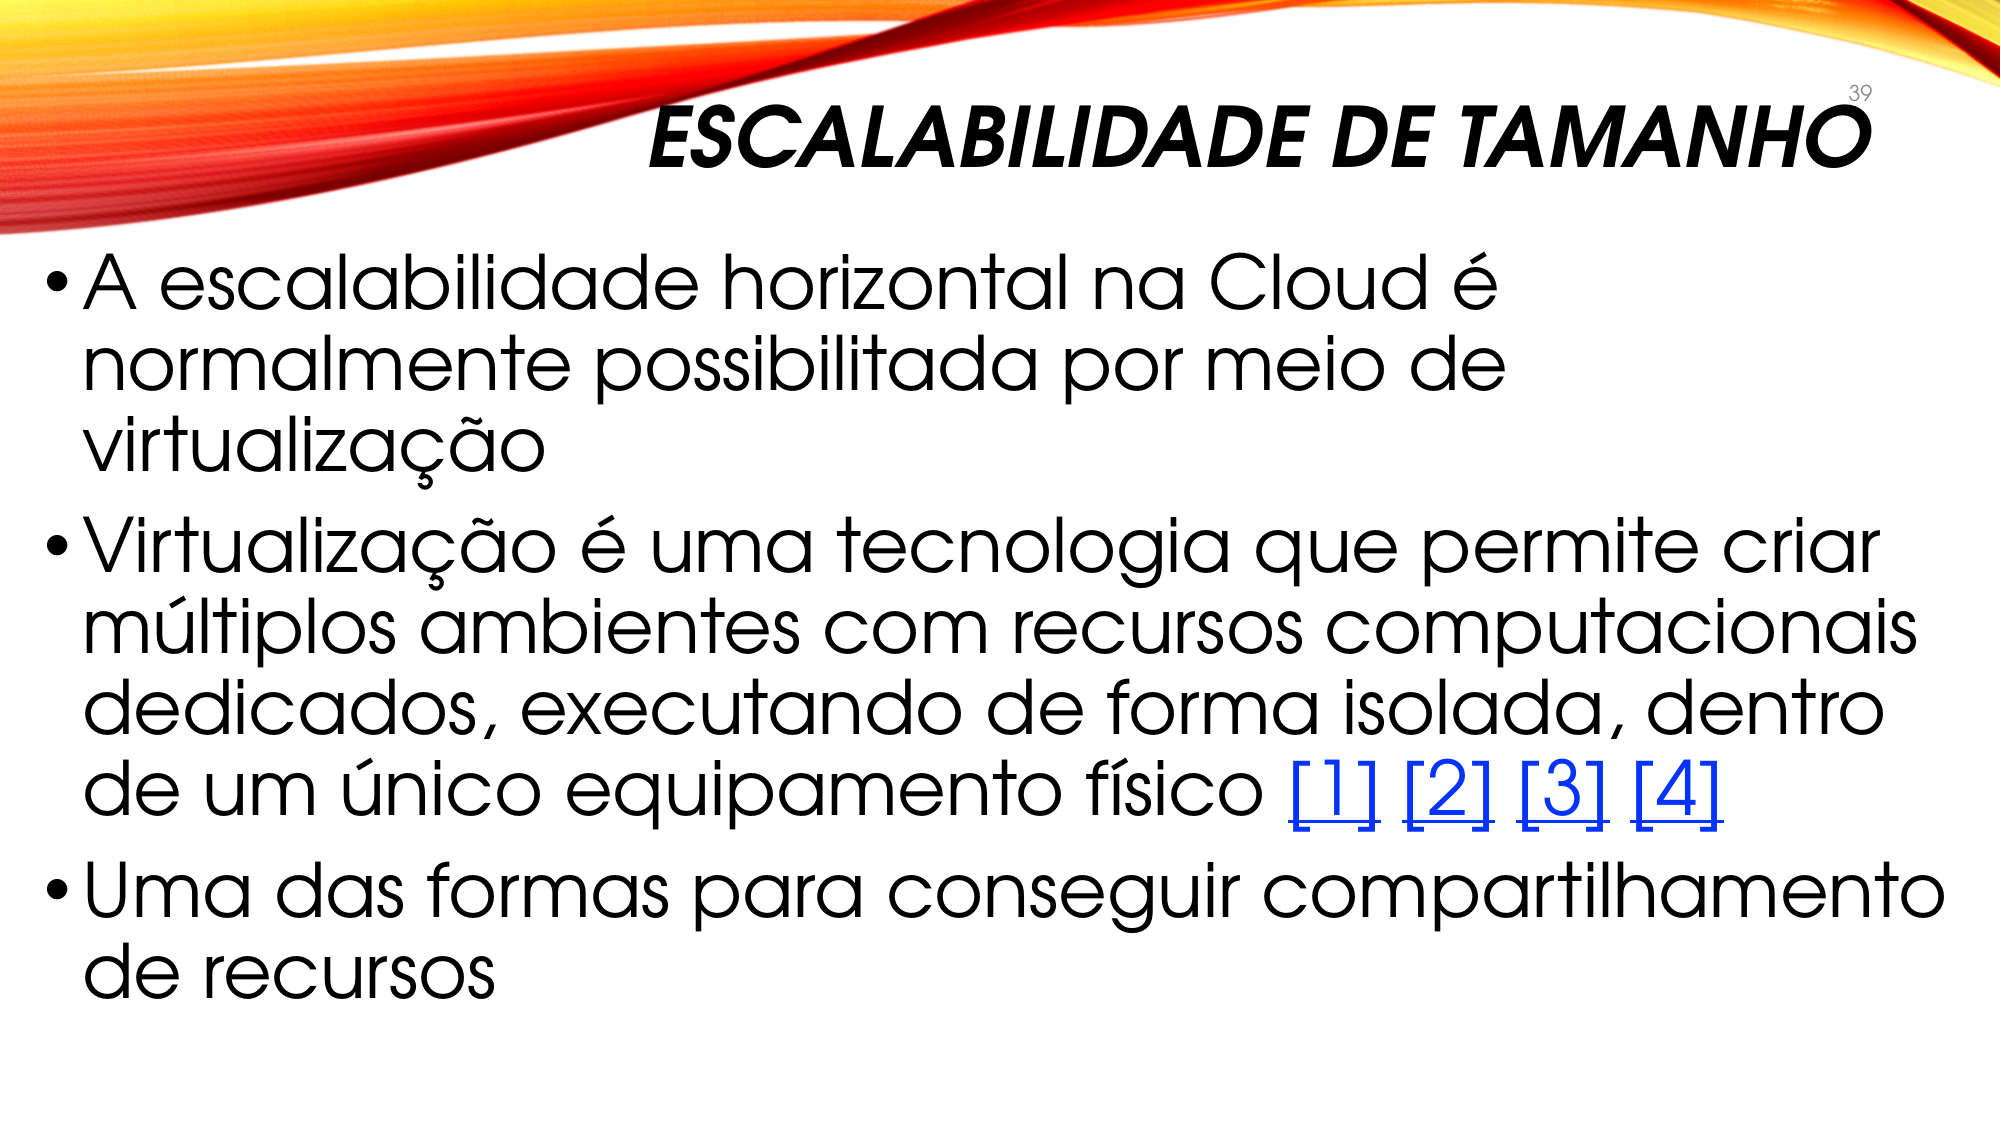

# ESCALABILIDADE de tamanho
39
A escalabilidade horizontal na Cloud é normalmente possibilitada por meio de virtualização
Virtualização é uma tecnologia que permite criar múltiplos ambientes com recursos computacionais dedicados, executando de forma isolada, dentro de um único equipamento físico [1] [2] [3] [4]
Uma das formas para conseguir compartilhamento de recursos